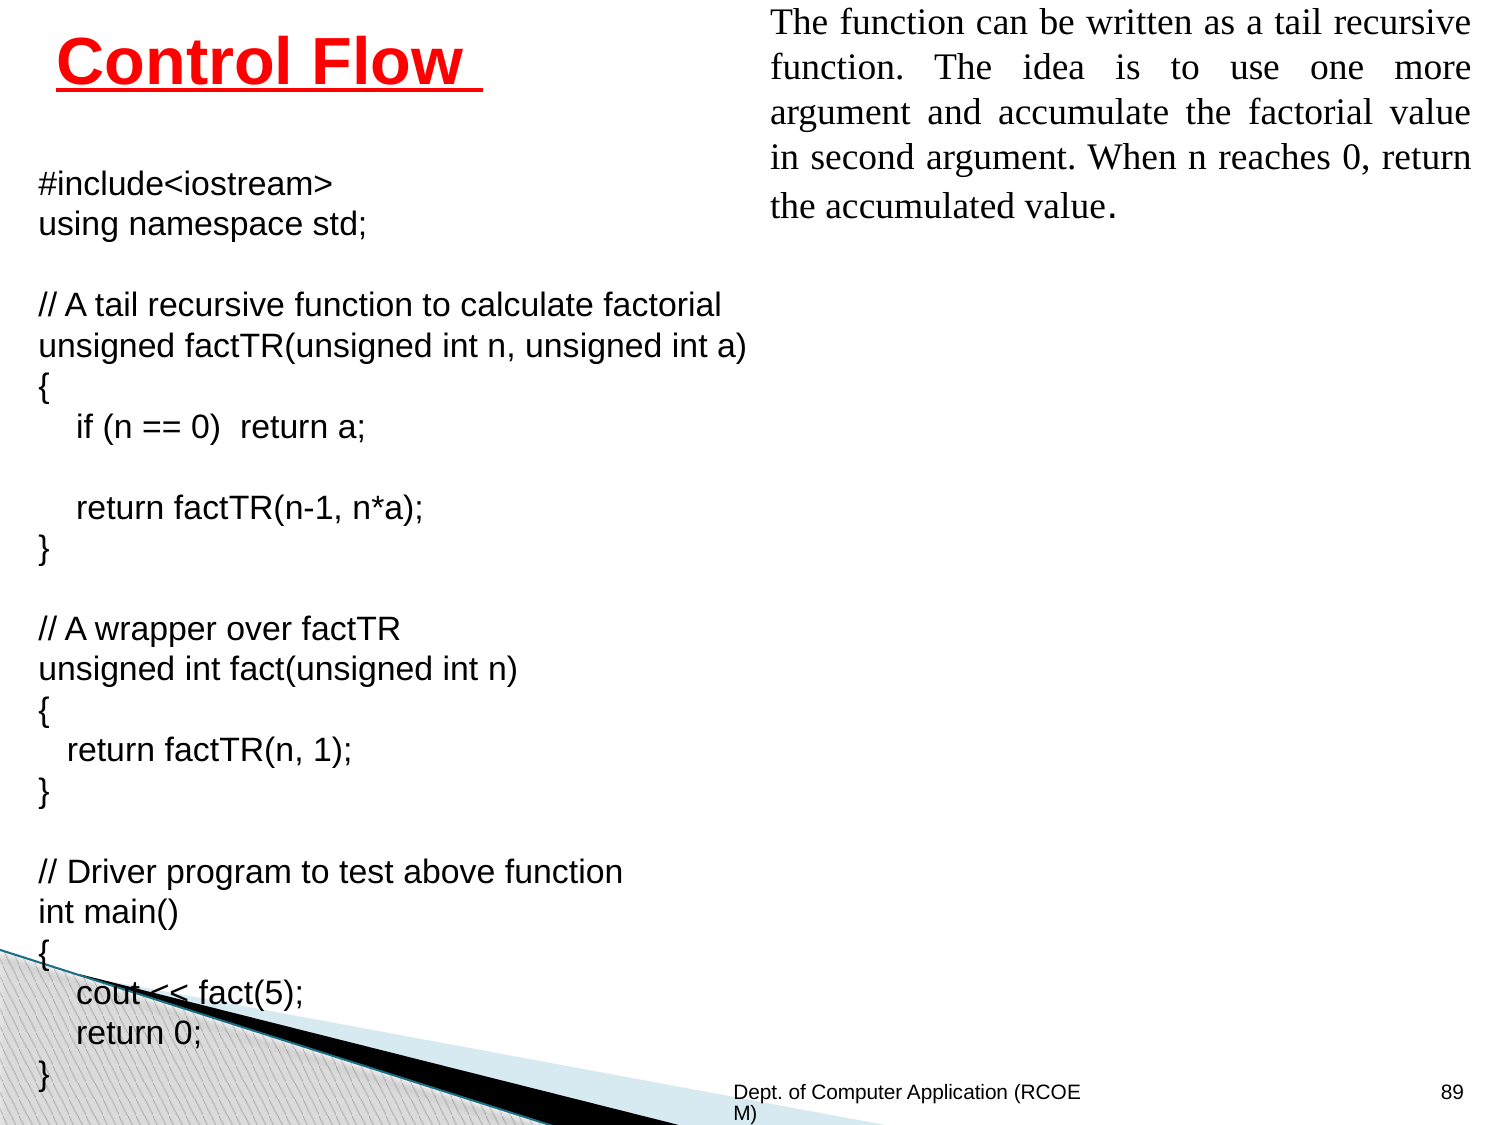

The function can be written as a tail recursive function. The idea is to use one more argument and accumulate the factorial value in second argument. When n reaches 0, return the accumulated value.
# Control Flow

#include<iostream>
using namespace std;

// A tail recursive function to calculate factorial
unsigned factTR(unsigned int n, unsigned int a)
{
    if (n == 0)  return a;

    return factTR(n-1, n*a);
}

// A wrapper over factTR
unsigned int fact(unsigned int n)
{
   return factTR(n, 1);
}

// Driver program to test above function
int main()
{
    cout << fact(5);
    return 0;
}

Dept. of Computer Application (RCOEM)
89